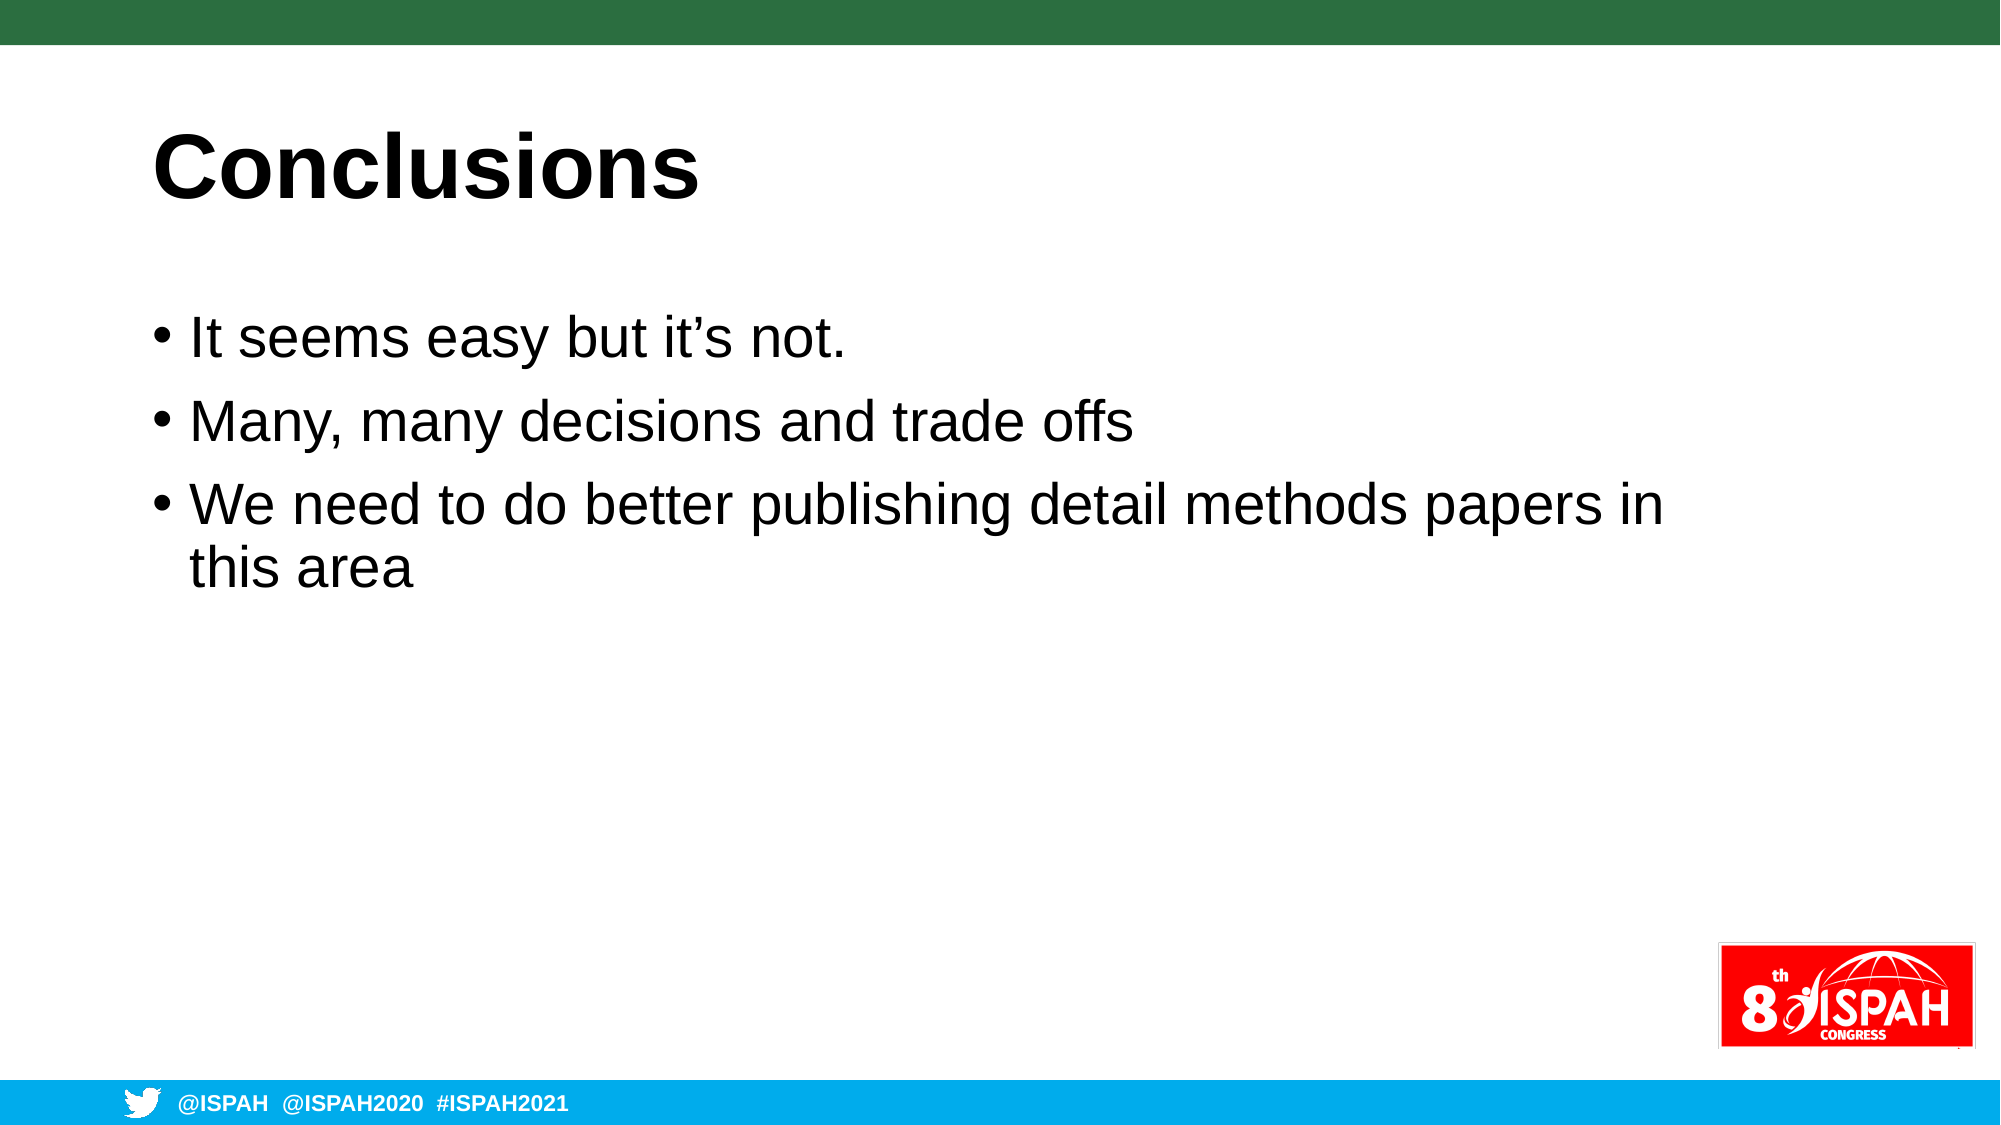

# Conclusions
It seems easy but it’s not.
Many, many decisions and trade offs
We need to do better publishing detail methods papers in this area